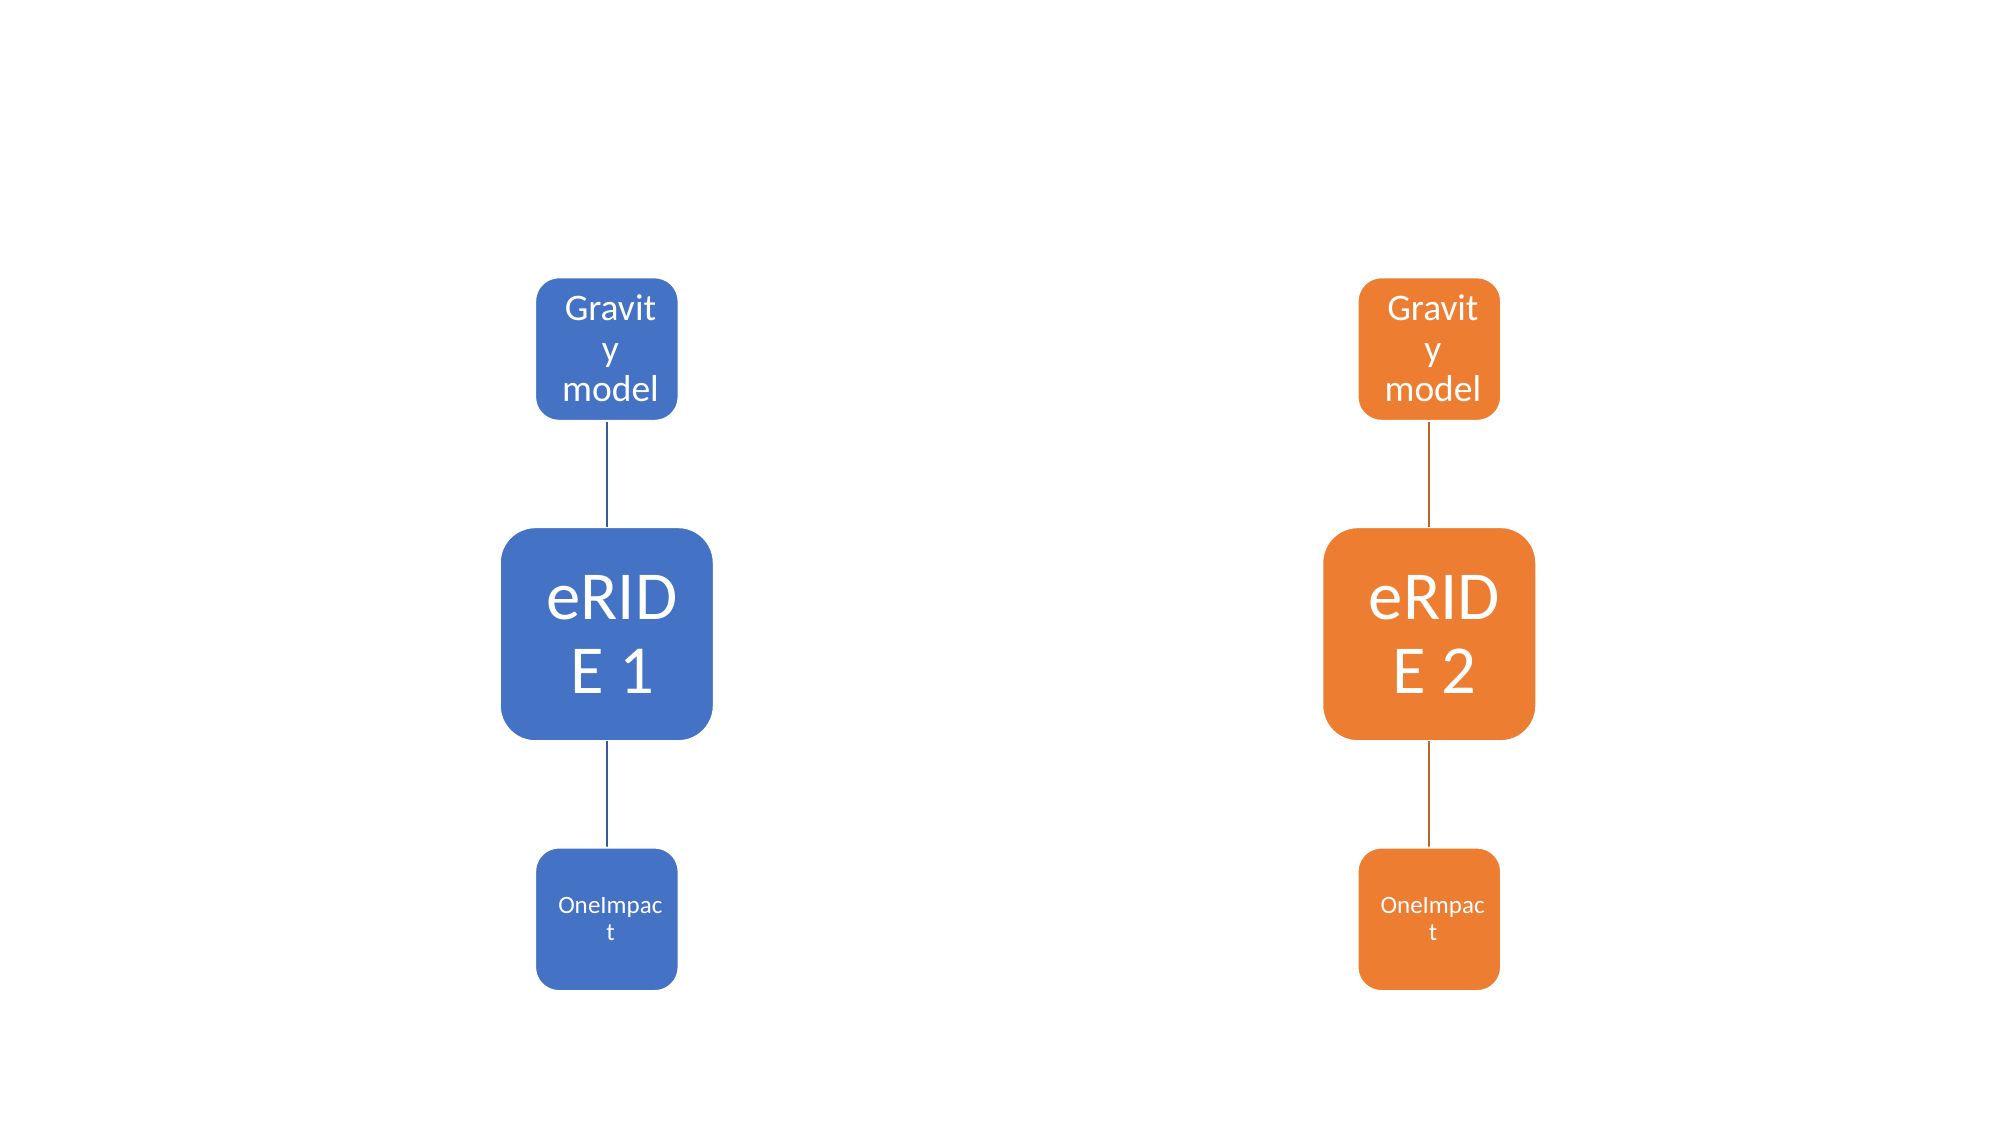

#
eRIDE 1
Gravity model
OneImpact
eRIDE 2
Gravity model
OneImpact